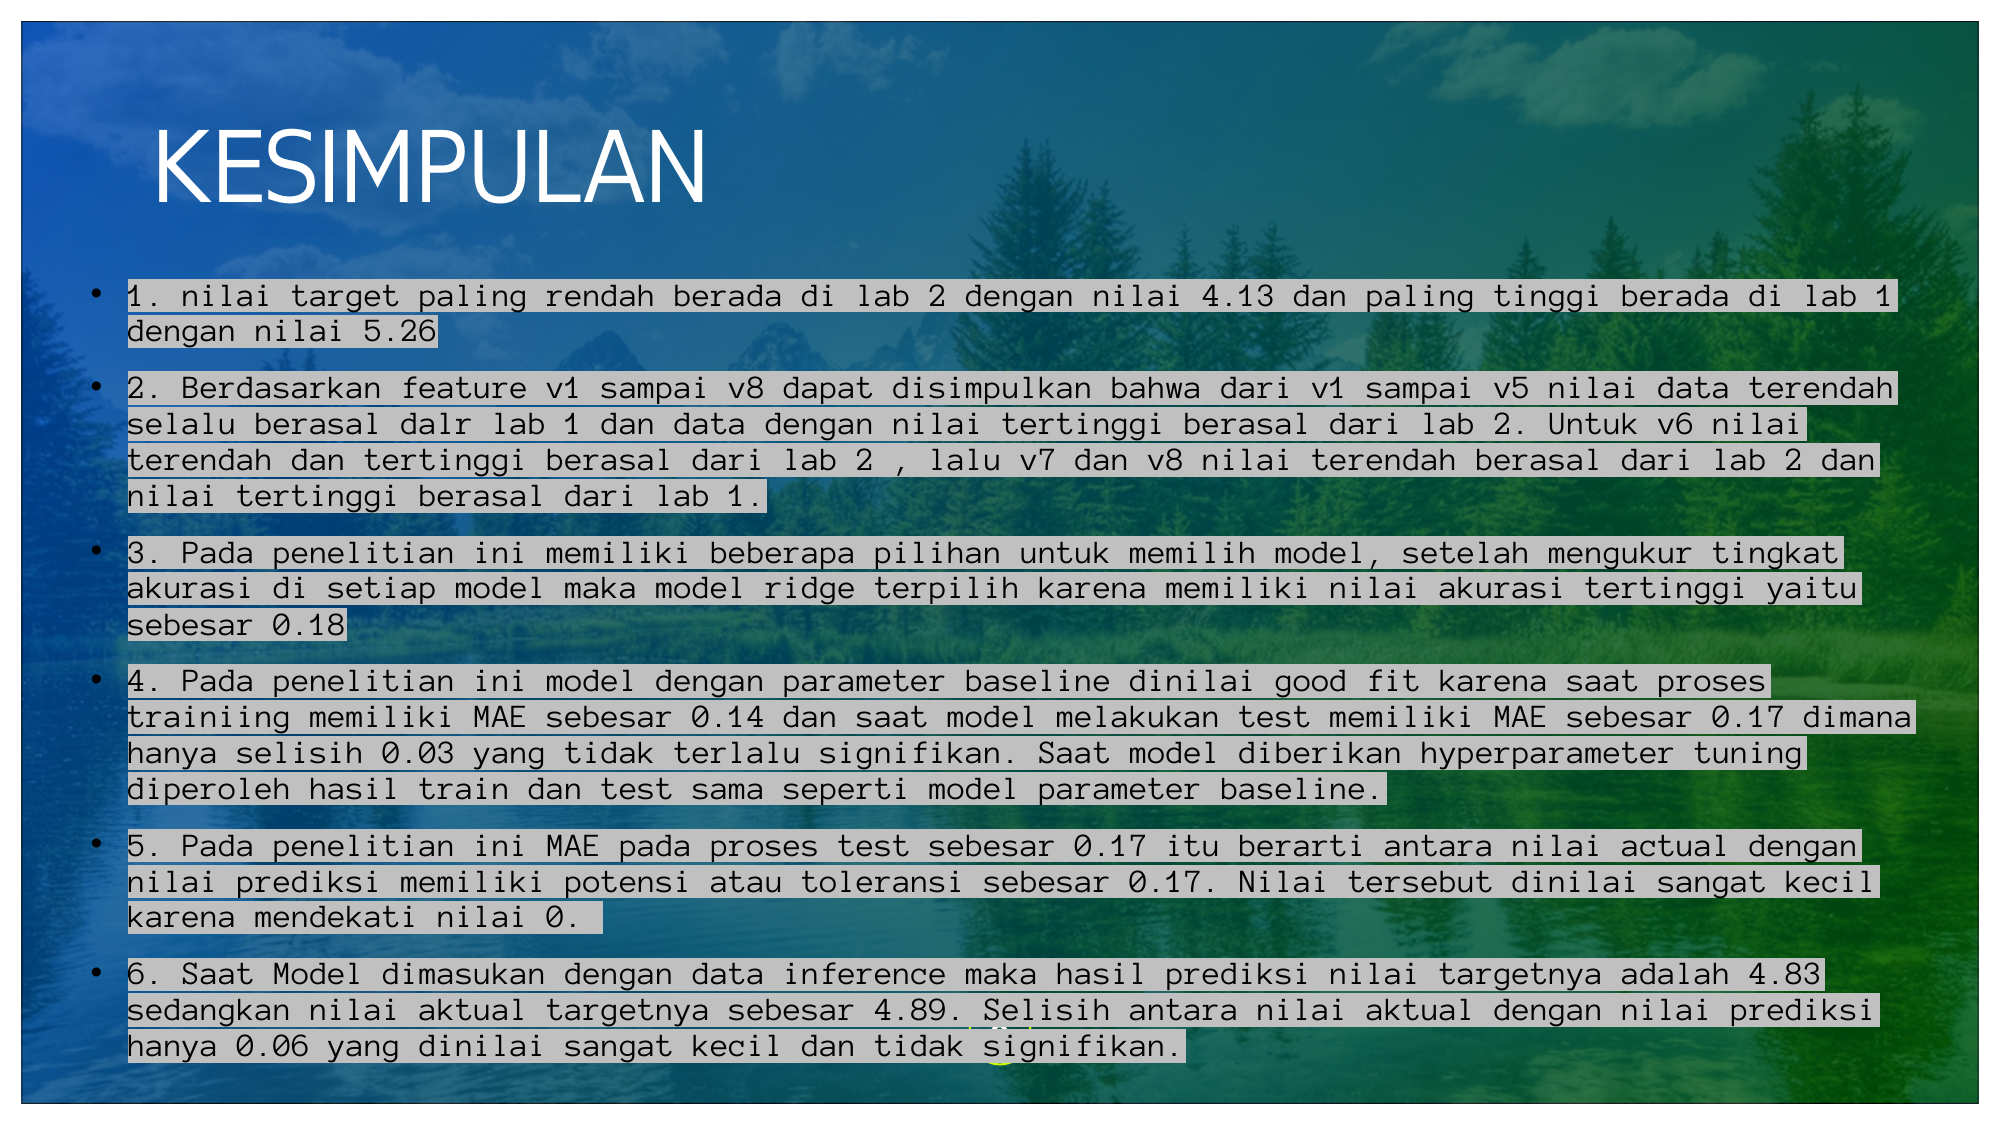

# KESIMPULAN
1. nilai target paling rendah berada di lab 2 dengan nilai 4.13 dan paling tinggi berada di lab 1 dengan nilai 5.26
2. Berdasarkan feature v1 sampai v8 dapat disimpulkan bahwa dari v1 sampai v5 nilai data terendah selalu berasal dalr lab 1 dan data dengan nilai tertinggi berasal dari lab 2. Untuk v6 nilai terendah dan tertinggi berasal dari lab 2 , lalu v7 dan v8 nilai terendah berasal dari lab 2 dan nilai tertinggi berasal dari lab 1.
3. Pada penelitian ini memiliki beberapa pilihan untuk memilih model, setelah mengukur tingkat akurasi di setiap model maka model ridge terpilih karena memiliki nilai akurasi tertinggi yaitu sebesar 0.18
4. Pada penelitian ini model dengan parameter baseline dinilai good fit karena saat proses trainiing memiliki MAE sebesar 0.14 dan saat model melakukan test memiliki MAE sebesar 0.17 dimana hanya selisih 0.03 yang tidak terlalu signifikan. Saat model diberikan hyperparameter tuning diperoleh hasil train dan test sama seperti model parameter baseline.
5. Pada penelitian ini MAE pada proses test sebesar 0.17 itu berarti antara nilai actual dengan nilai prediksi memiliki potensi atau toleransi sebesar 0.17. Nilai tersebut dinilai sangat kecil karena mendekati nilai 0.
6. Saat Model dimasukan dengan data inference maka hasil prediksi nilai targetnya adalah 4.83 sedangkan nilai aktual targetnya sebesar 4.89. Selisih antara nilai aktual dengan nilai prediksi hanya 0.06 yang dinilai sangat kecil dan tidak signifikan.

9